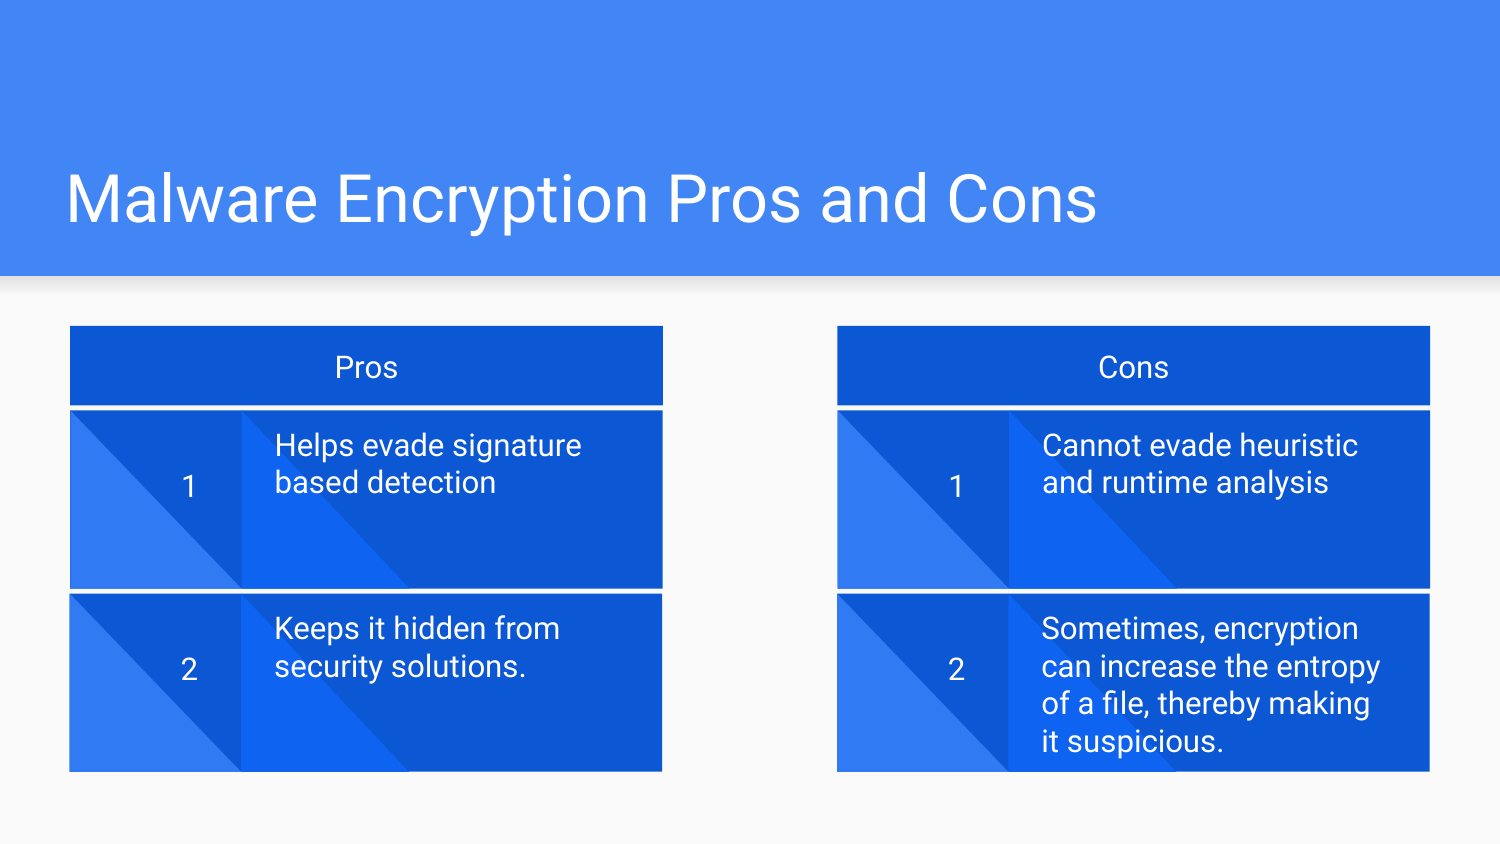

# Malware Encryption Pros and Cons
Pros
Cons

Helps evade signature based detection
1

Cannot evade heuristic and runtime analysis
1

Keeps it hidden from security solutions.
2

Sometimes, encryption can increase the entropy of a file, thereby making it suspicious.
2